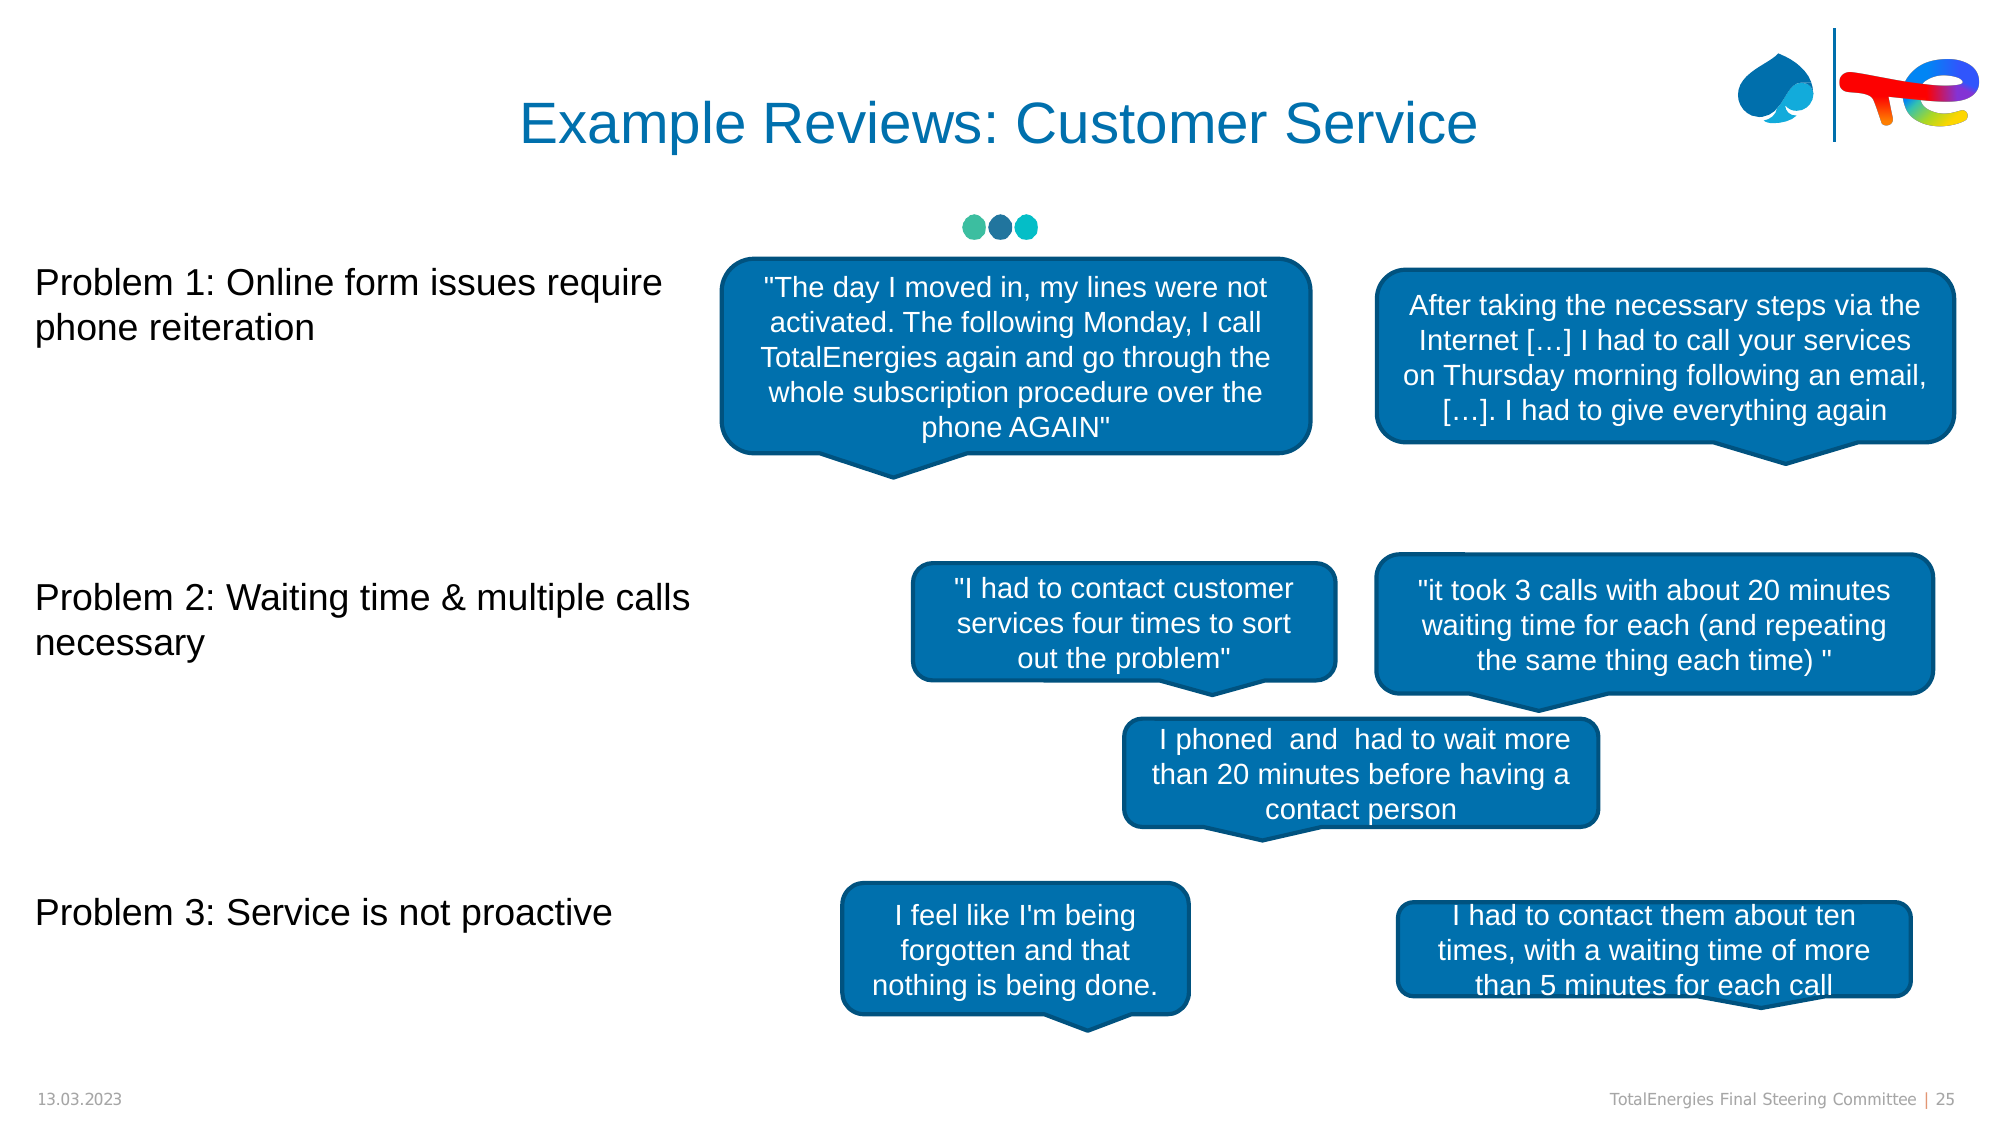

# Example Reviews: Customer Service
Problem 1: Online form issues require phone reiteration

Problem 2: Waiting time & multiple calls necessary

Problem 3: Service is not proactive
"The day I moved in, my lines were not activated. The following Monday, I call TotalEnergies again and go through the whole subscription procedure over the phone AGAIN"
After taking the necessary steps via the Internet […] I had to call your services on Thursday morning following an email,[…]. I had to give everything again
"it took 3 calls with about 20 minutes waiting time for each (and repeating the same thing each time) "
"I had to contact customer services four times to sort out the problem"
 I phoned  and  had to wait more than 20 minutes before having a contact person
I feel like I'm being forgotten and that nothing is being done.
I had to contact them about ten times, with a waiting time of more than 5 minutes for each call
13.03.2023
TotalEnergies​ Final Steering Committee​ |  25